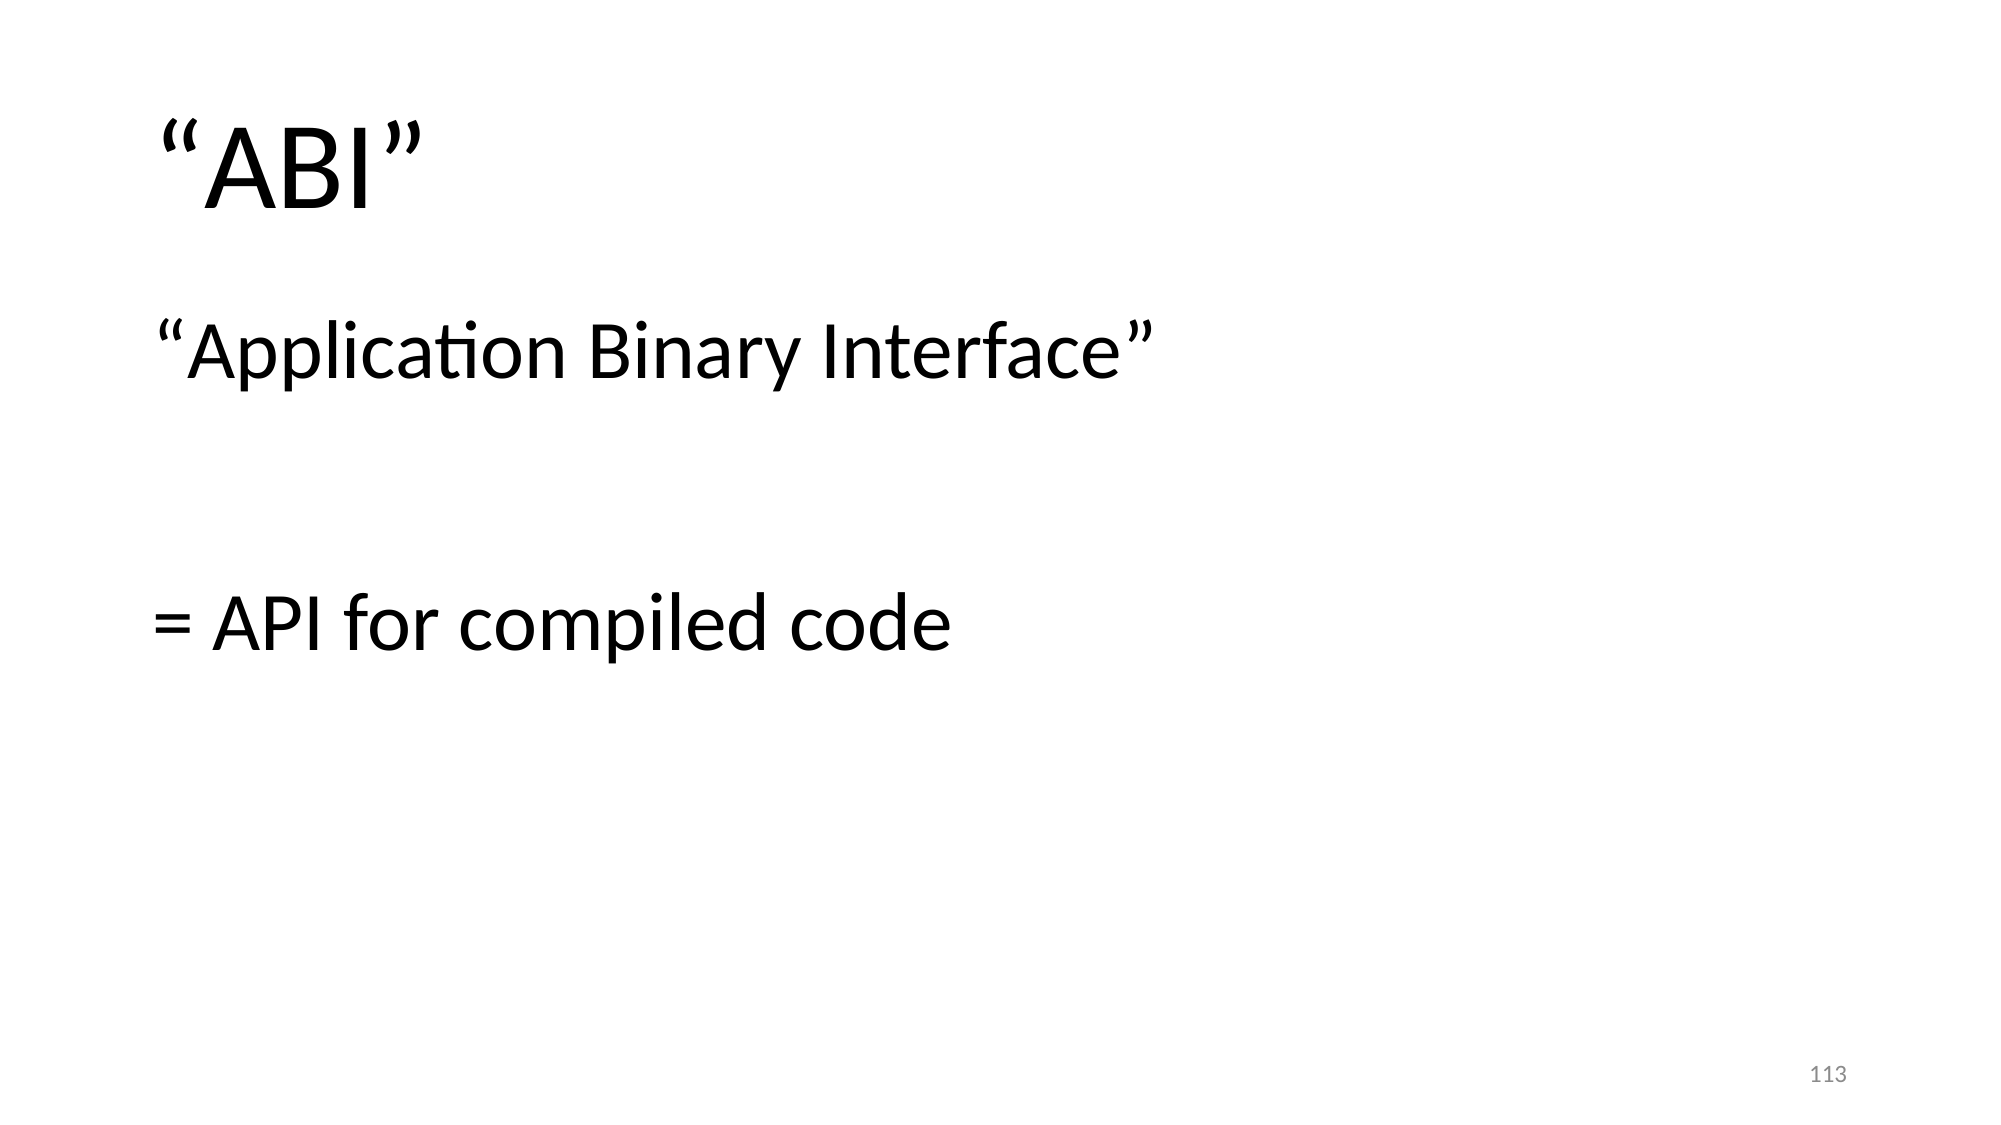

# “ABI”
“Application Binary Interface”

= API for compiled code
113